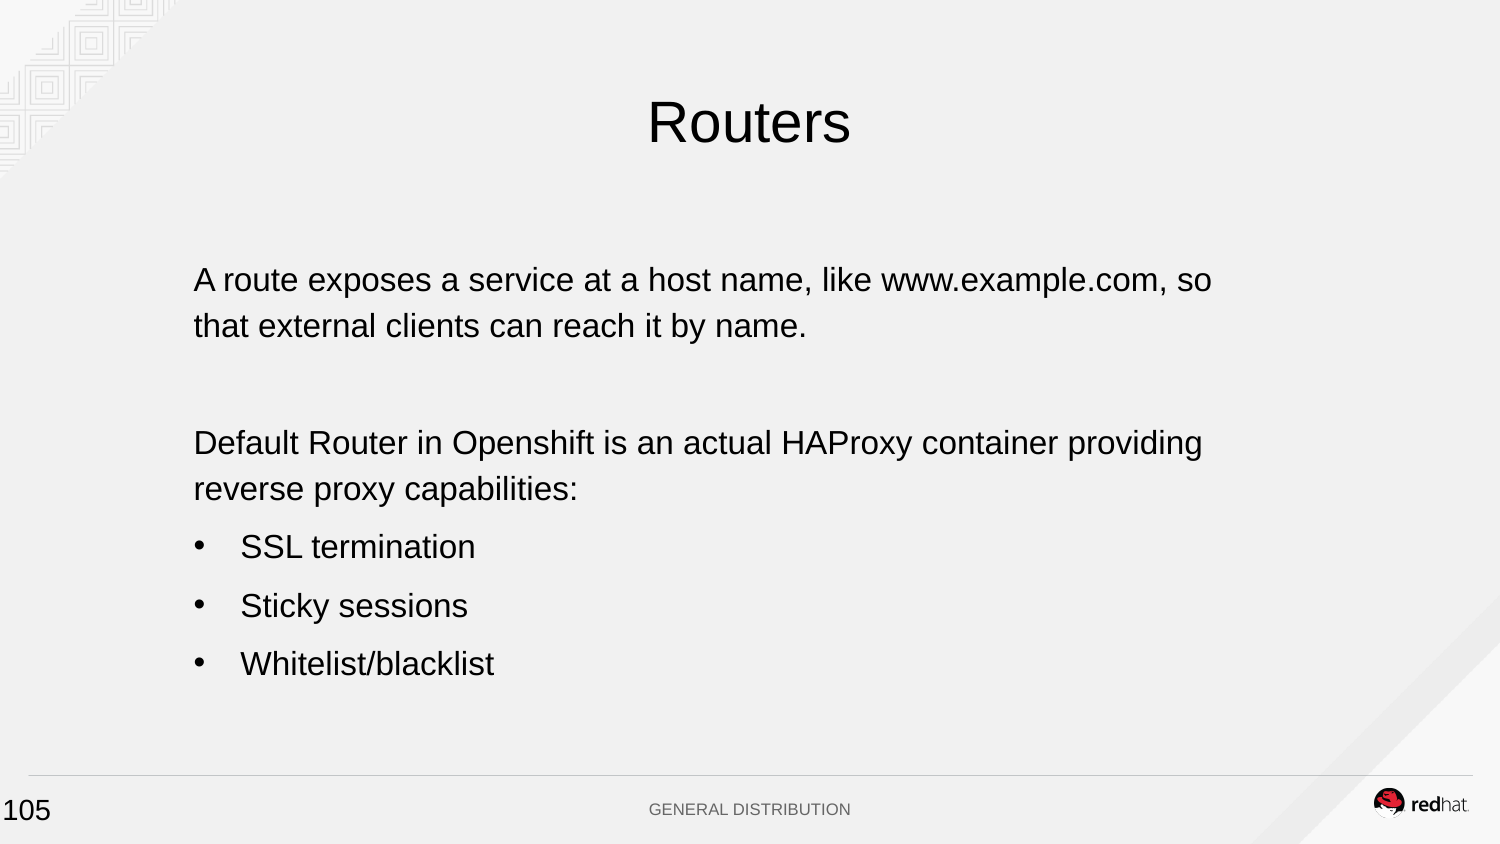

# Routers
A route exposes a service at a host name, like www.example.com, so that external clients can reach it by name.

Default Router in Openshift is an actual HAProxy container providing reverse proxy capabilities:
SSL termination
Sticky sessions
Whitelist/blacklist
105